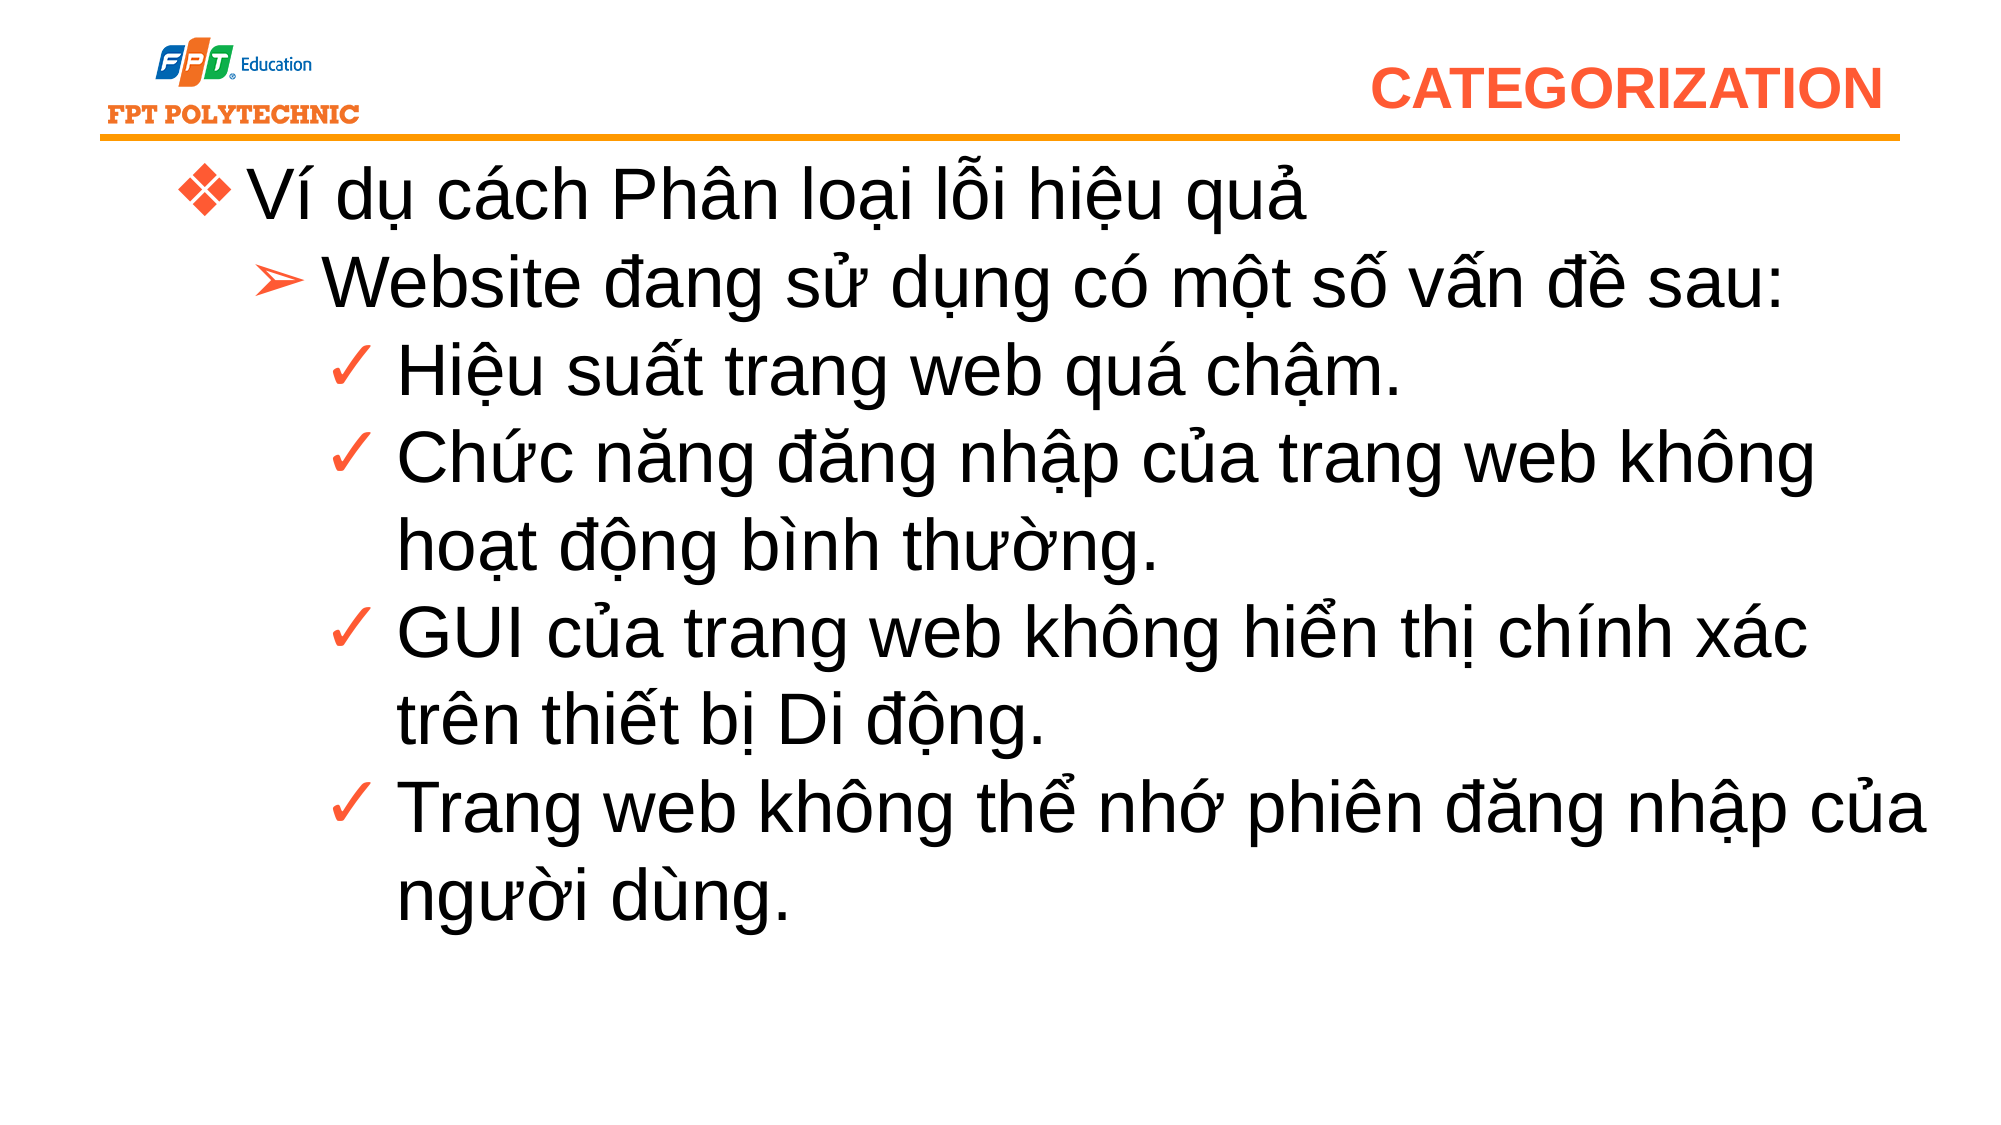

# categorization
Ví dụ cách Phân loại lỗi hiệu quả
Website đang sử dụng có một số vấn đề sau:
Hiệu suất trang web quá chậm.
Chức năng đăng nhập của trang web không hoạt động bình thường.
GUI của trang web không hiển thị chính xác trên thiết bị Di động.
Trang web không thể nhớ phiên đăng nhập của người dùng.